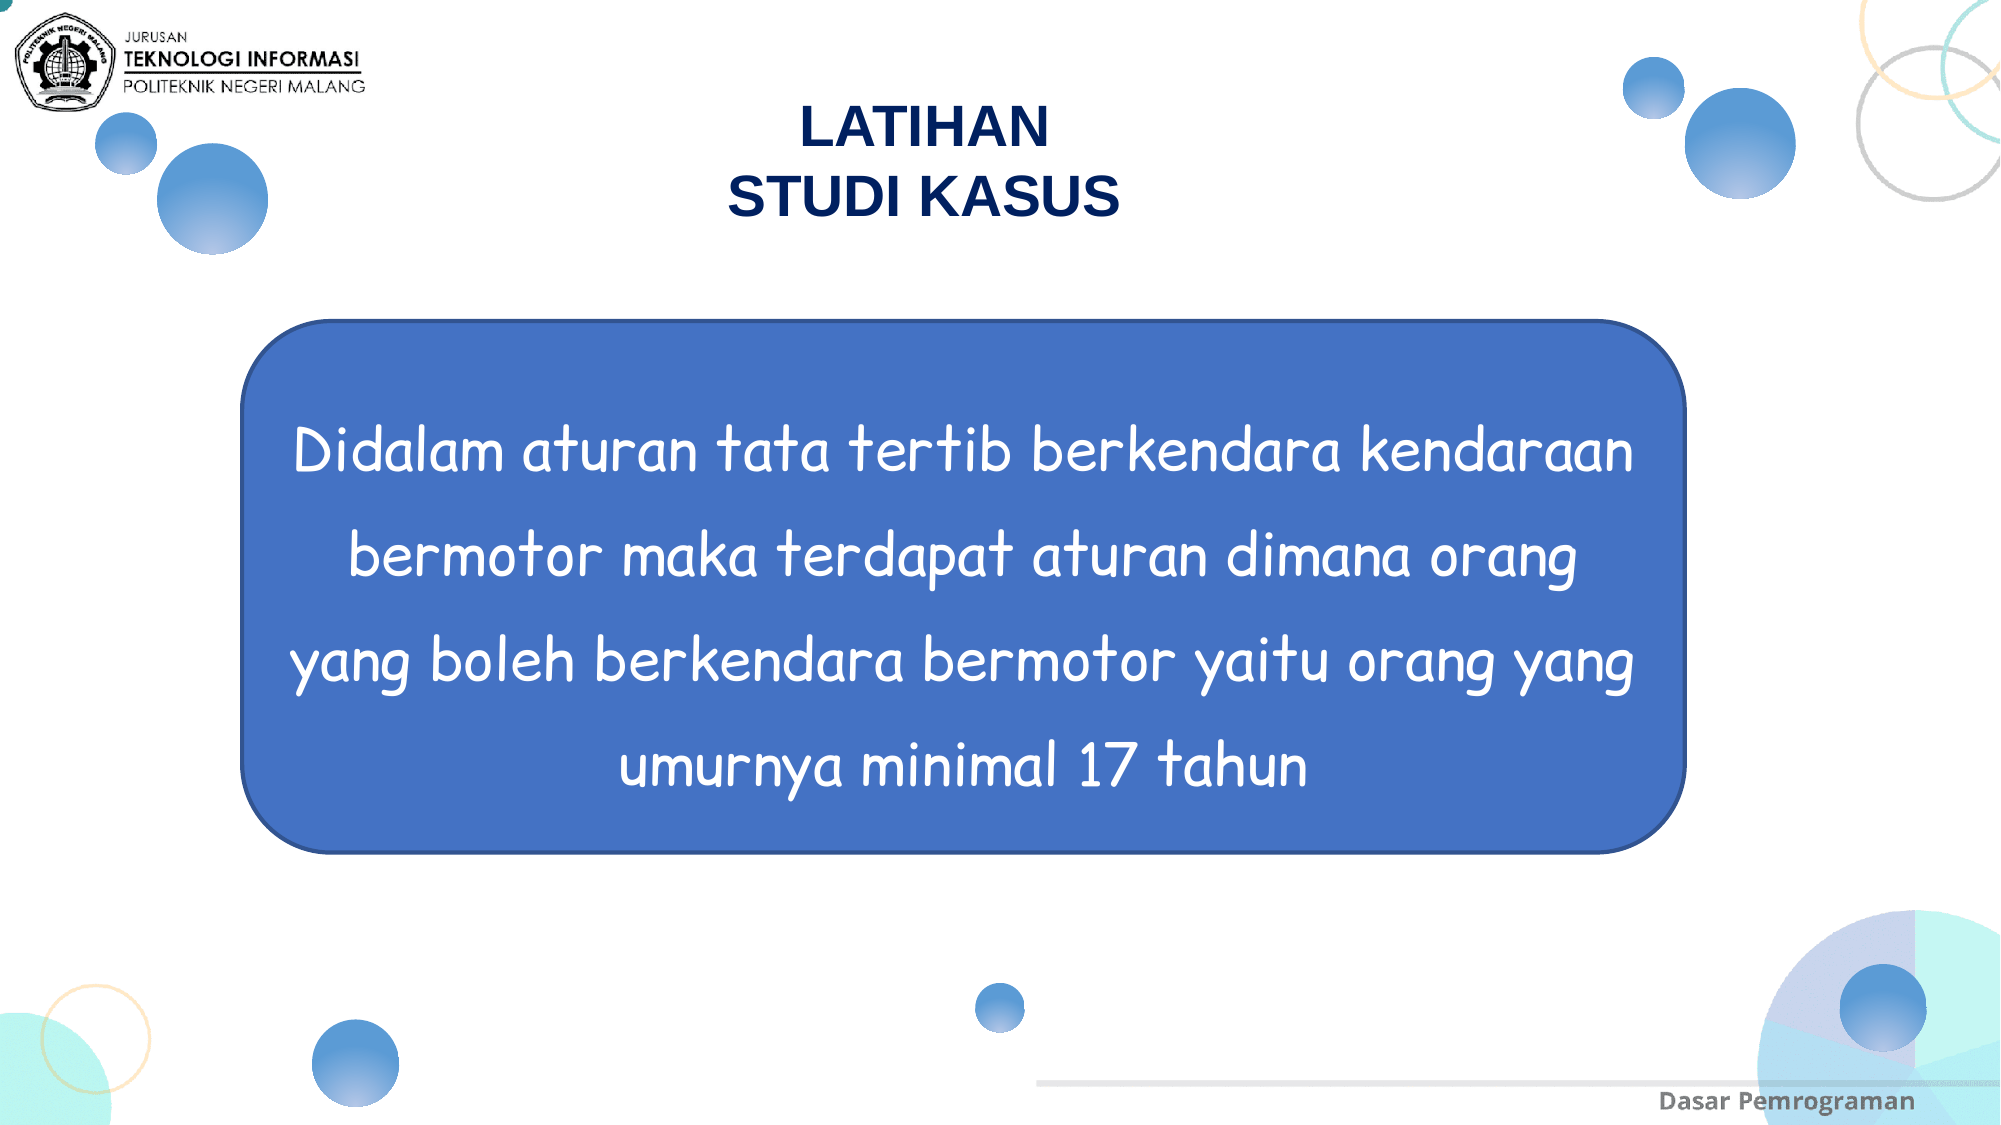

LATIHAN
STUDI KASUS

Didalam aturan tata tertib berkendara kendaraan bermotor maka terdapat aturan dimana orang yang boleh berkendara bermotor yaitu orang yang umurnya minimal 17 tahun